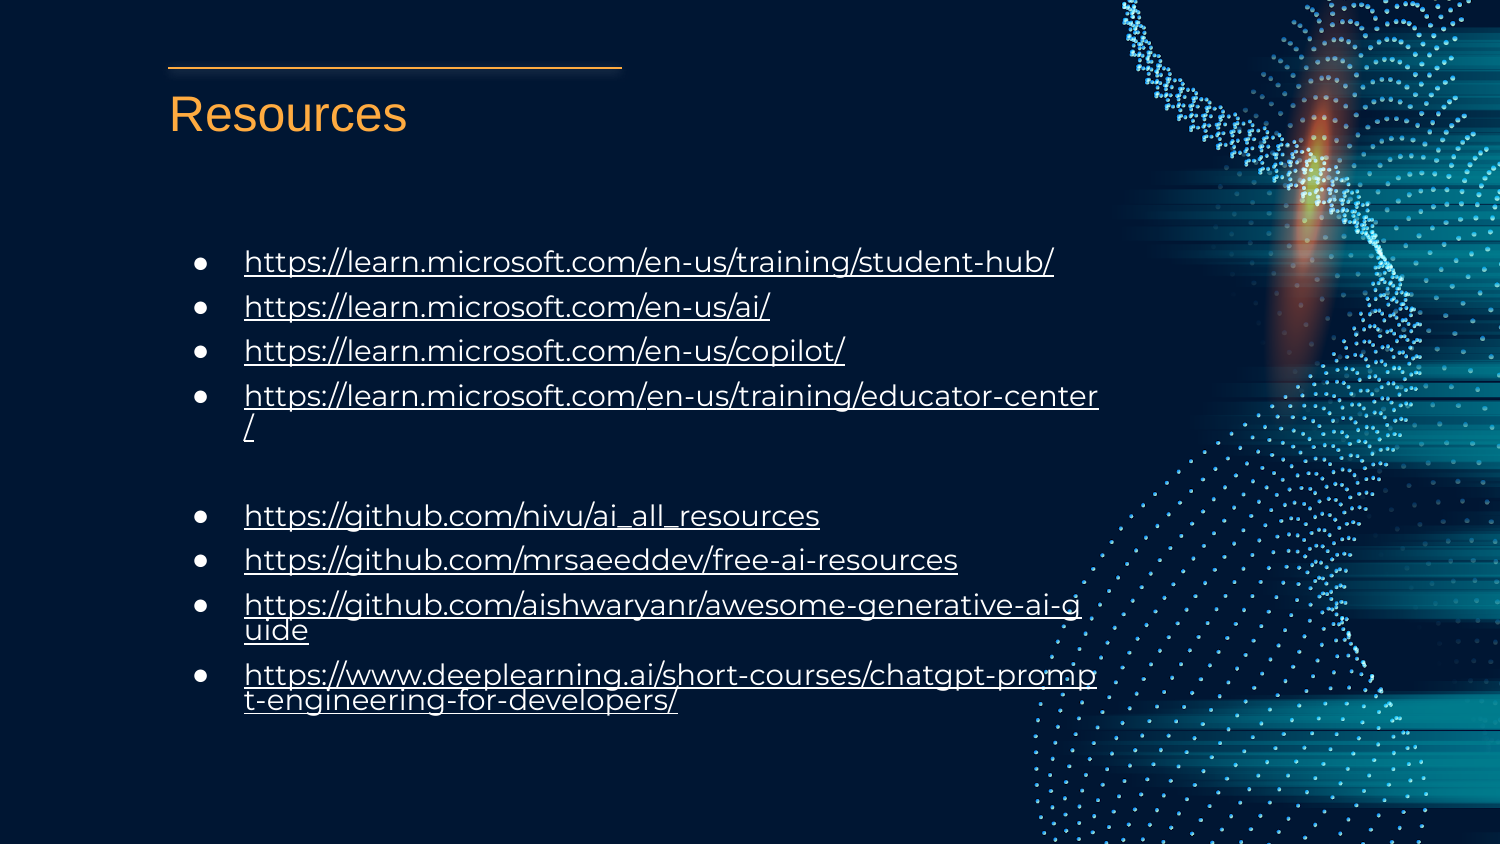

# Resources
https://learn.microsoft.com/en-us/training/student-hub/
https://learn.microsoft.com/en-us/ai/
https://learn.microsoft.com/en-us/copilot/
https://learn.microsoft.com/en-us/training/educator-center/

https://github.com/nivu/ai_all_resources
https://github.com/mrsaeeddev/free-ai-resources
https://github.com/aishwaryanr/awesome-generative-ai-guide
https://www.deeplearning.ai/short-courses/chatgpt-prompt-engineering-for-developers/